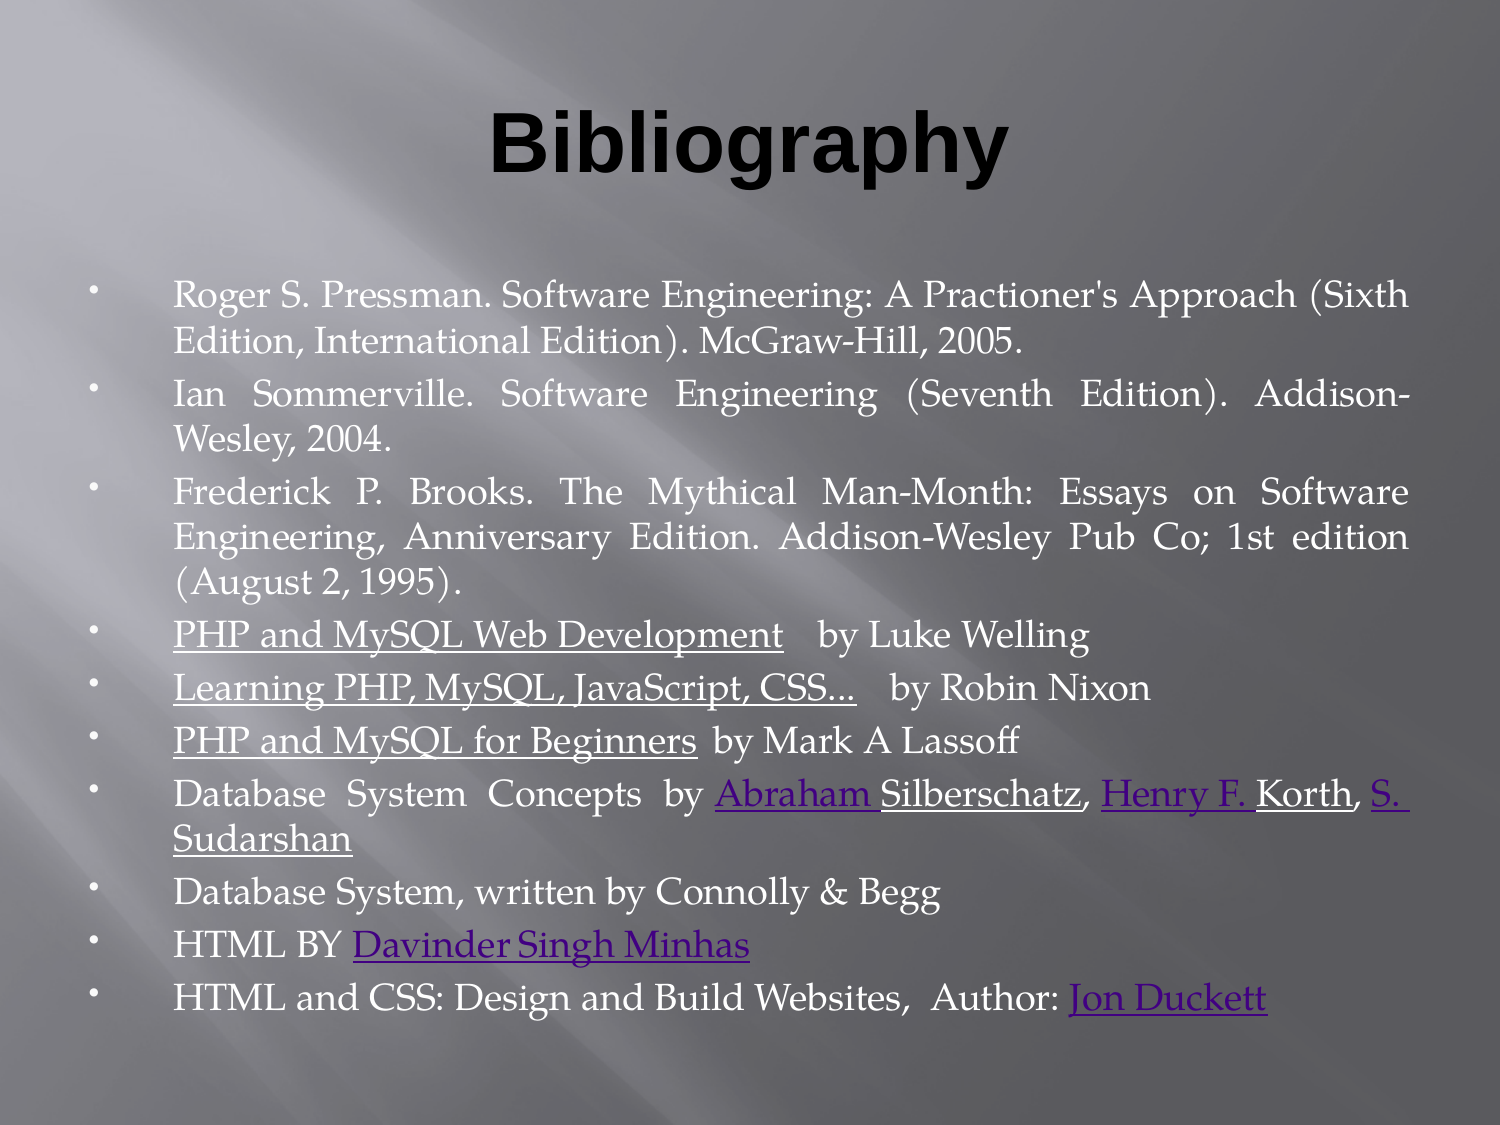

# Bibliography
Roger S. Pressman. Software Engineering: A Practioner's Approach (Sixth Edition, International Edition). McGraw-Hill, 2005.
Ian Sommerville. Software Engineering (Seventh Edition). Addison-Wesley, 2004.
Frederick P. Brooks. The Mythical Man-Month: Essays on Software Engineering, Anniversary Edition. Addison-Wesley Pub Co; 1st edition (August 2, 1995).
PHP and MySQL Web Development    by Luke Welling
Learning PHP, MySQL, JavaScript, CSS...    by Robin Nixon
PHP and MySQL for Beginners  by Mark A Lassoff
Database System Concepts by Abraham Silberschatz, Henry F. Korth, S. Sudarshan
Database System, written by Connolly & Begg
HTML BY Davinder Singh Minhas
HTML and CSS: Design and Build Websites,  Author: Jon Duckett